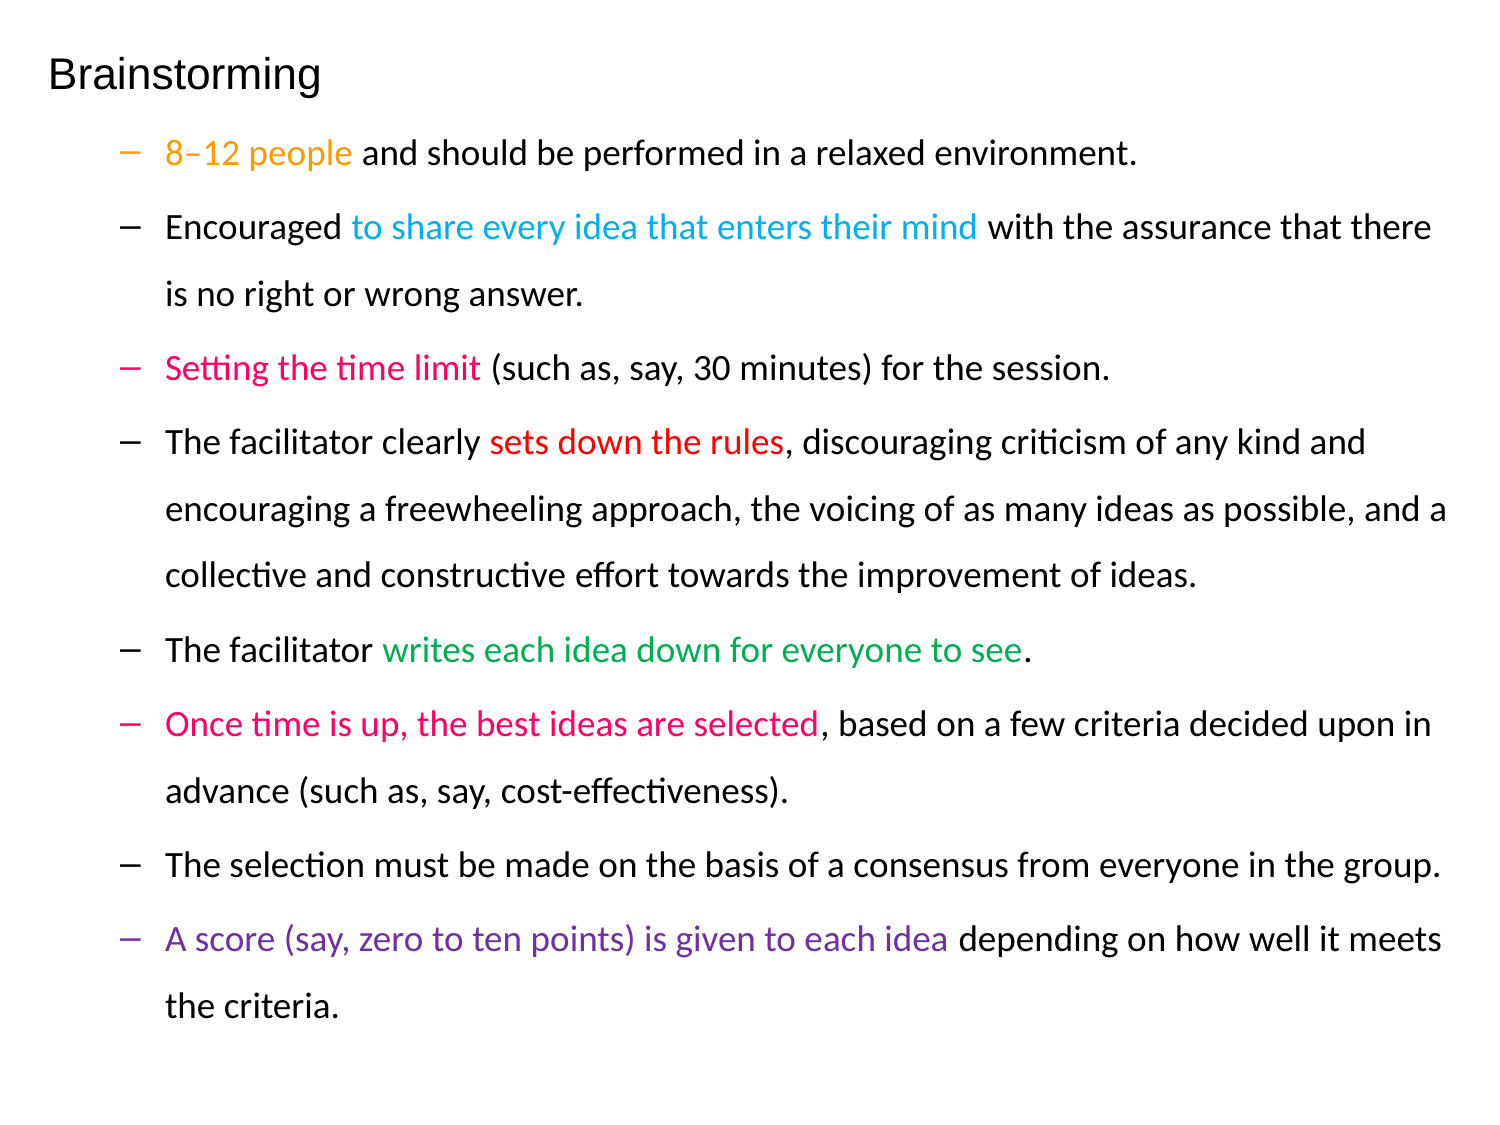

Brainstorming
8–12 people and should be performed in a relaxed environment.
Encouraged to share every idea that enters their mind with the assurance that there is no right or wrong answer.
Setting the time limit (such as, say, 30 minutes) for the session.
The facilitator clearly sets down the rules, discouraging criticism of any kind and encouraging a freewheeling approach, the voicing of as many ideas as possible, and a collective and constructive effort towards the improvement of ideas.
The facilitator writes each idea down for everyone to see.
Once time is up, the best ideas are selected, based on a few criteria decided upon in advance (such as, say, cost-effectiveness).
The selection must be made on the basis of a consensus from everyone in the group.
A score (say, zero to ten points) is given to each idea depending on how well it meets the criteria.